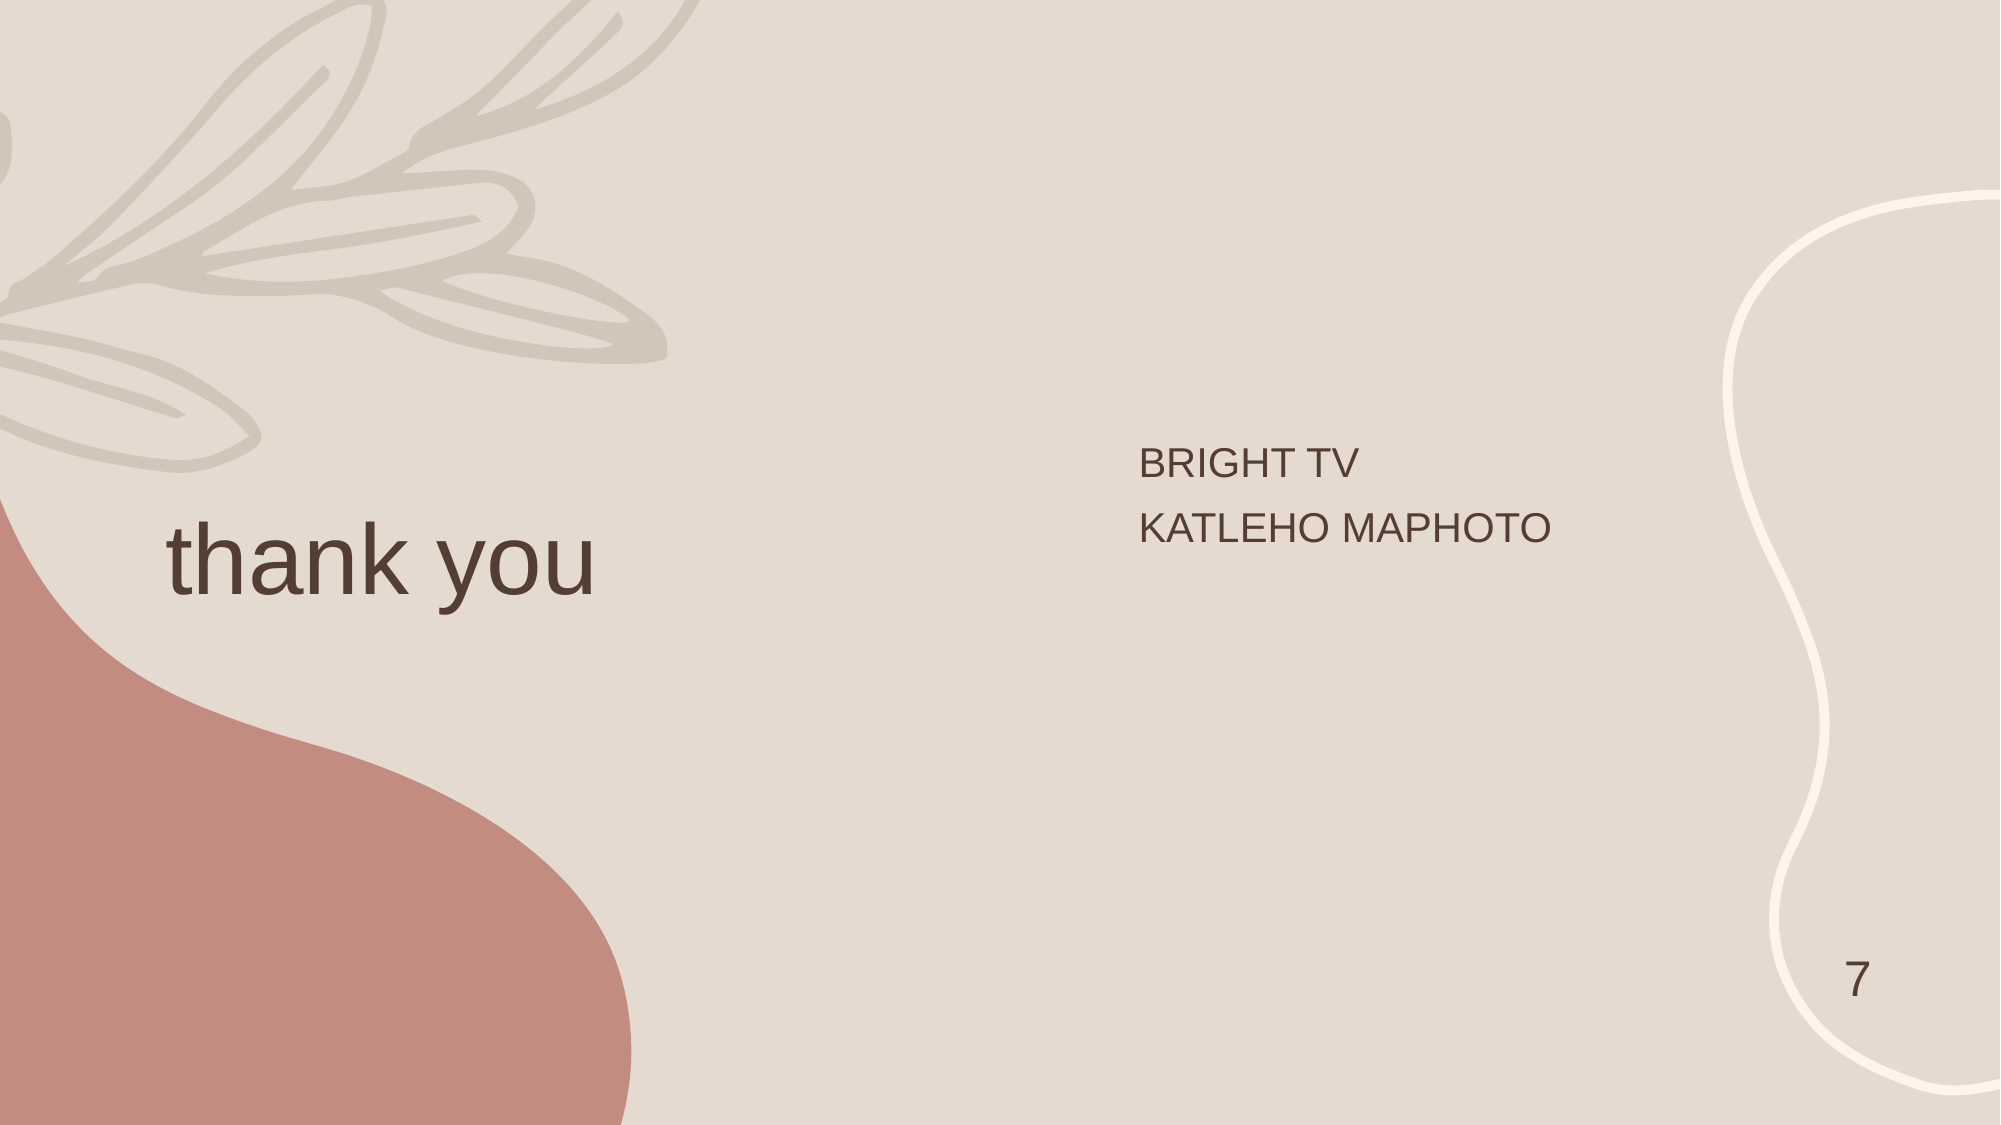

# thank you
BRIGHT TV
KATLEHO MAPHOTO

7